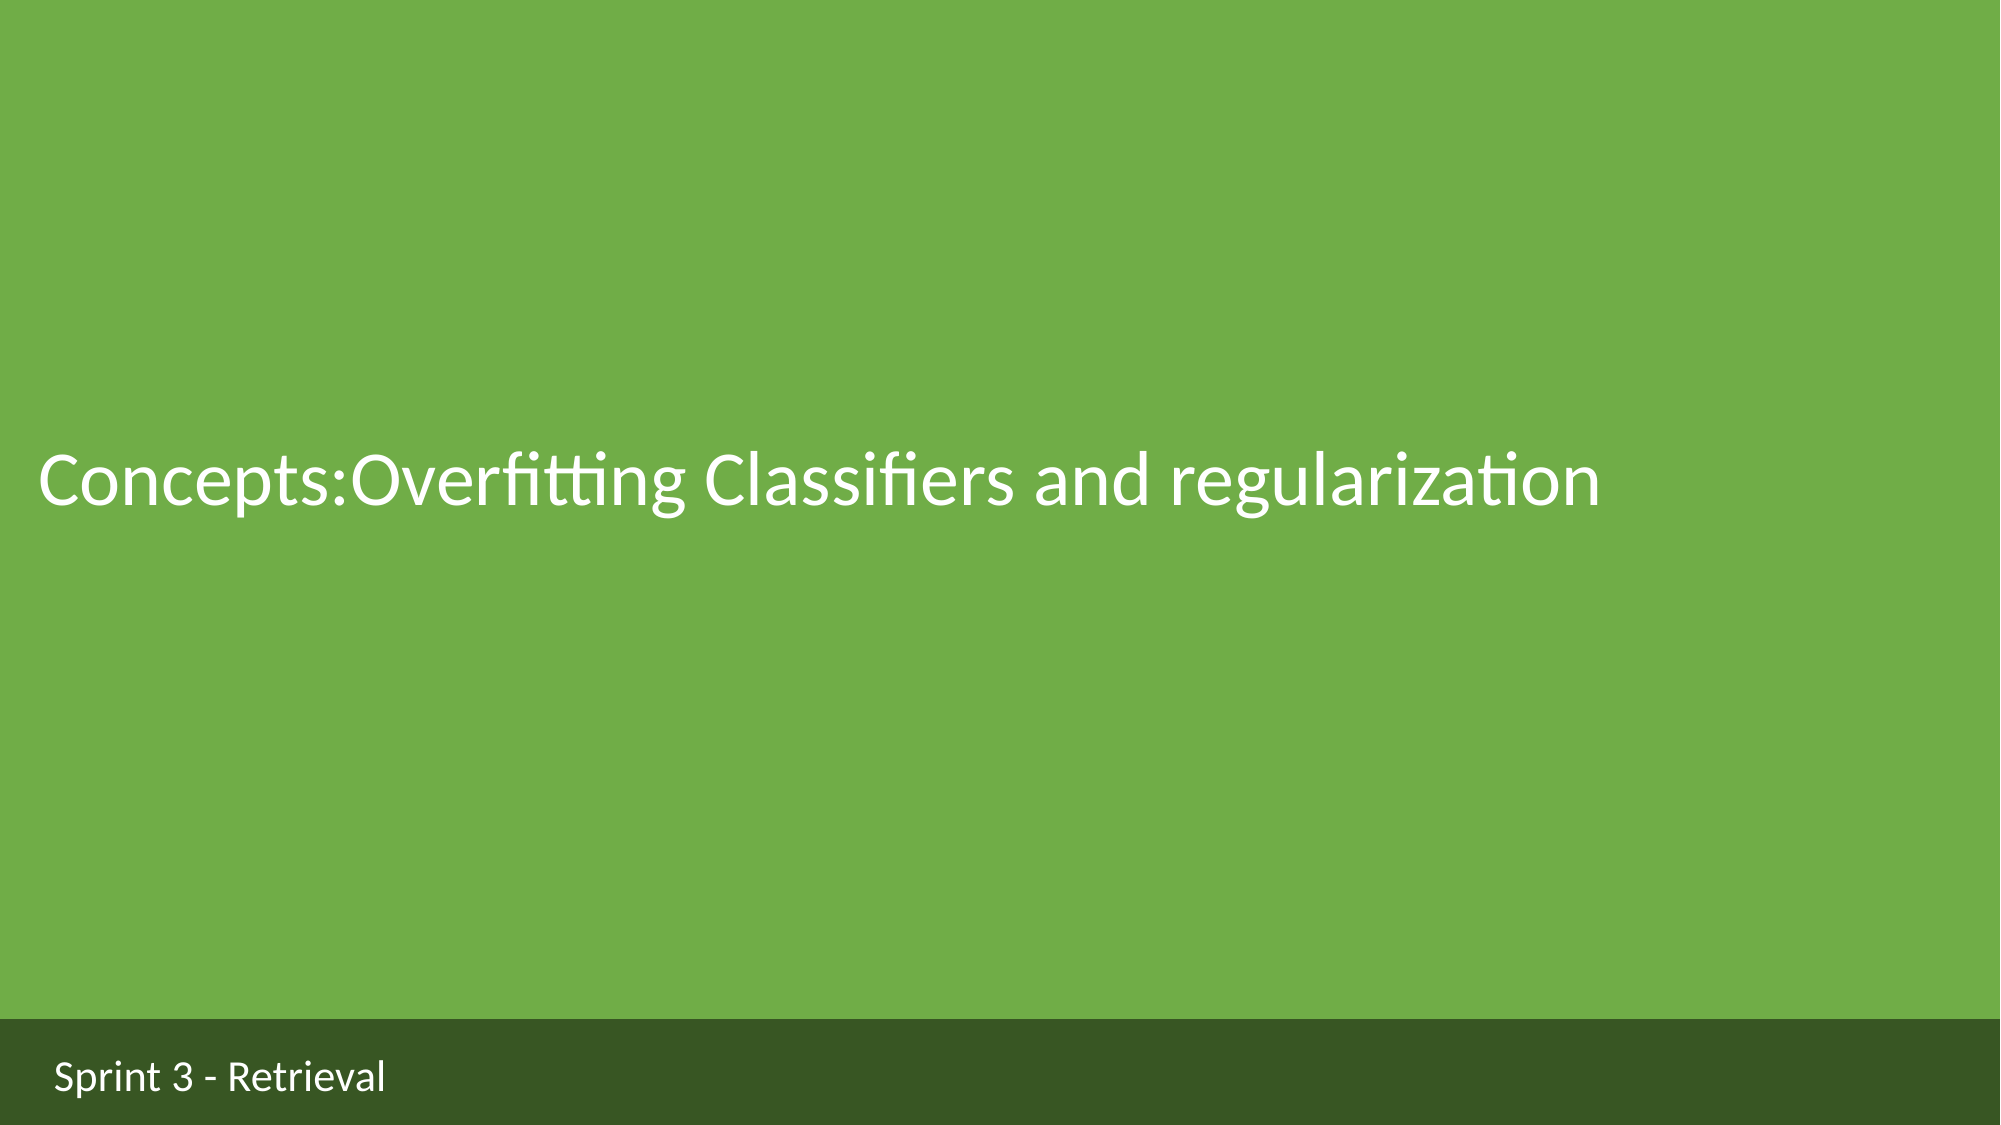

Concepts:Overfitting Classifiers and regularization

Sprint 3 - Retrieval